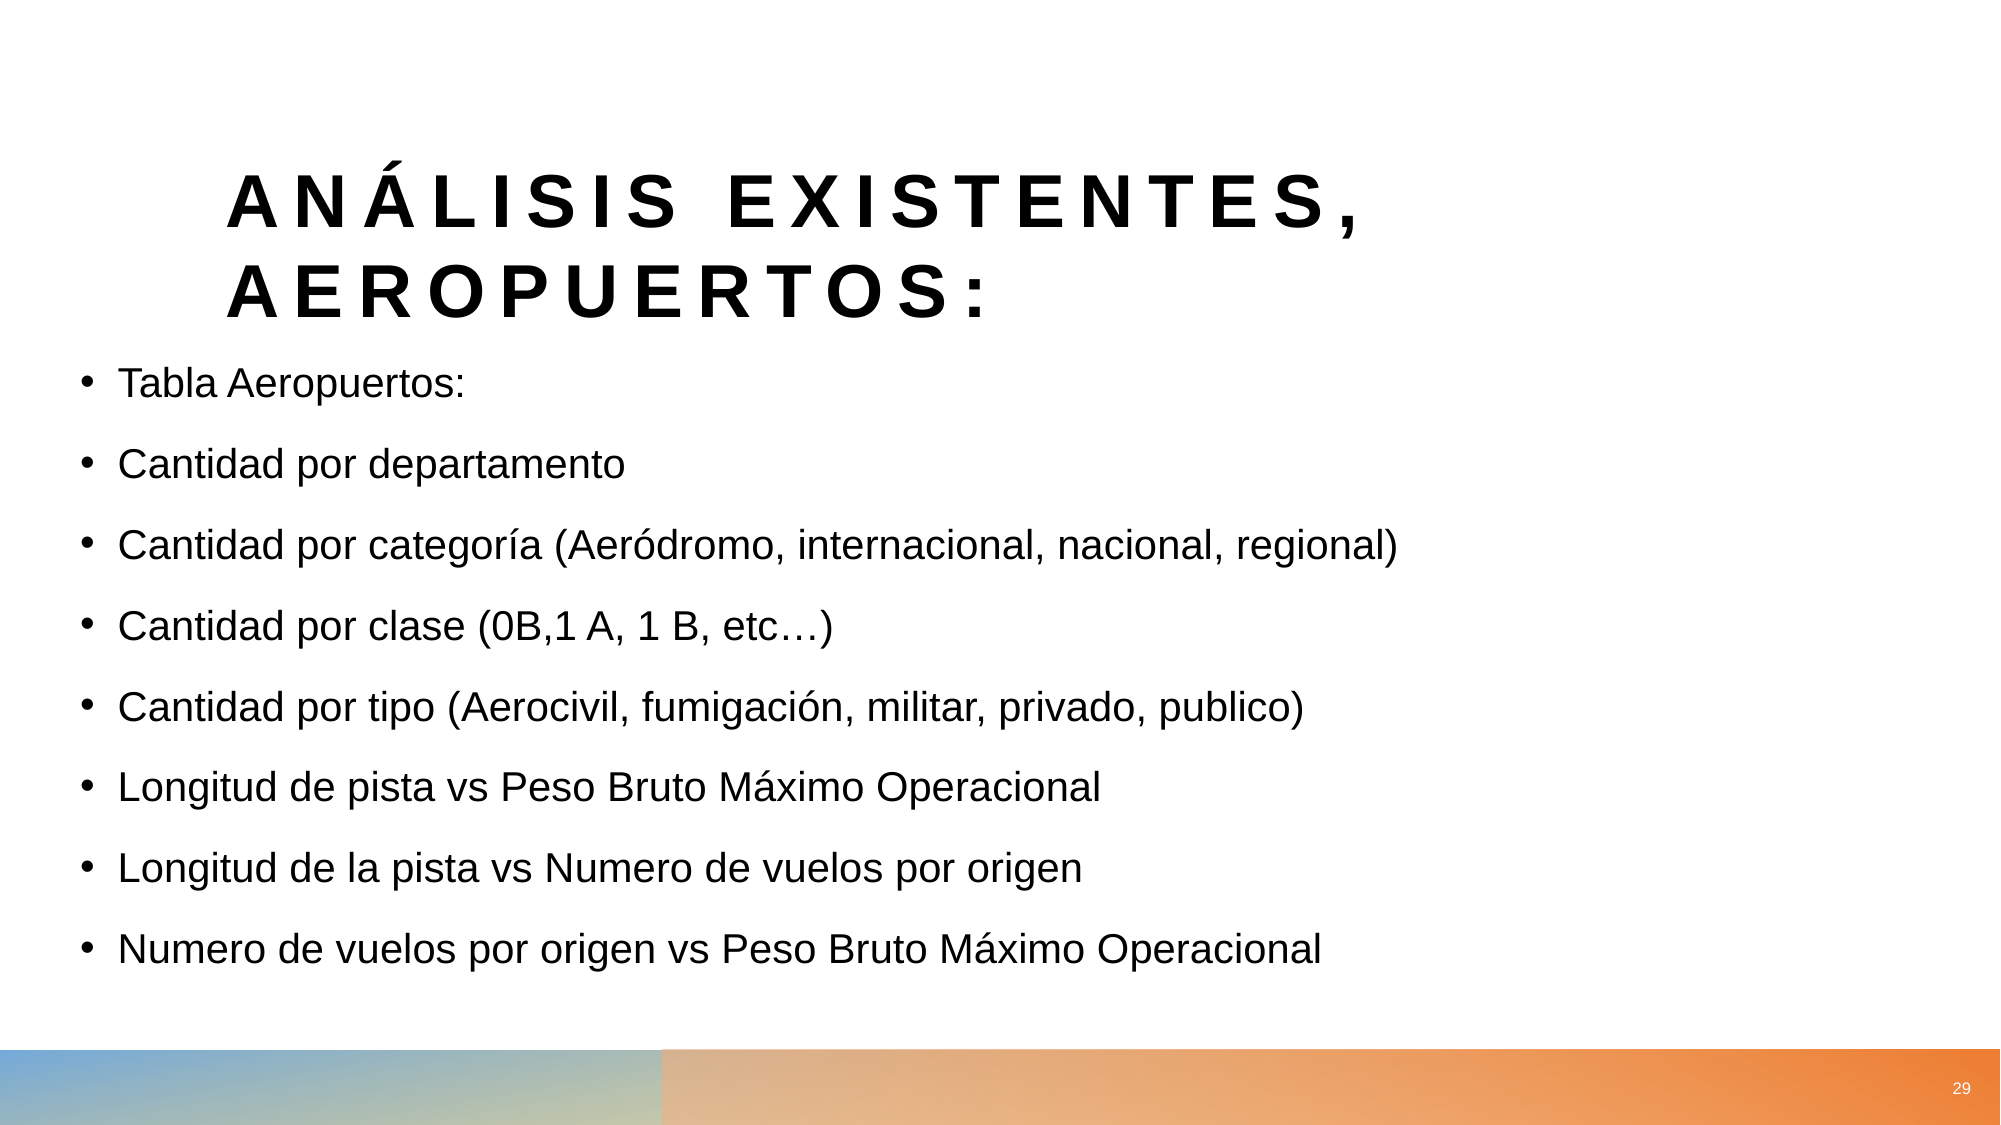

# Análisis existentes, aeropuertos:
Tabla Aeropuertos:
Cantidad por departamento
Cantidad por categoría (Aeródromo, internacional, nacional, regional)
Cantidad por clase (0B,1 A, 1 B, etc…)
Cantidad por tipo (Aerocivil, fumigación, militar, privado, publico)
Longitud de pista vs Peso Bruto Máximo Operacional
Longitud de la pista vs Numero de vuelos por origen
Numero de vuelos por origen vs Peso Bruto Máximo Operacional

29